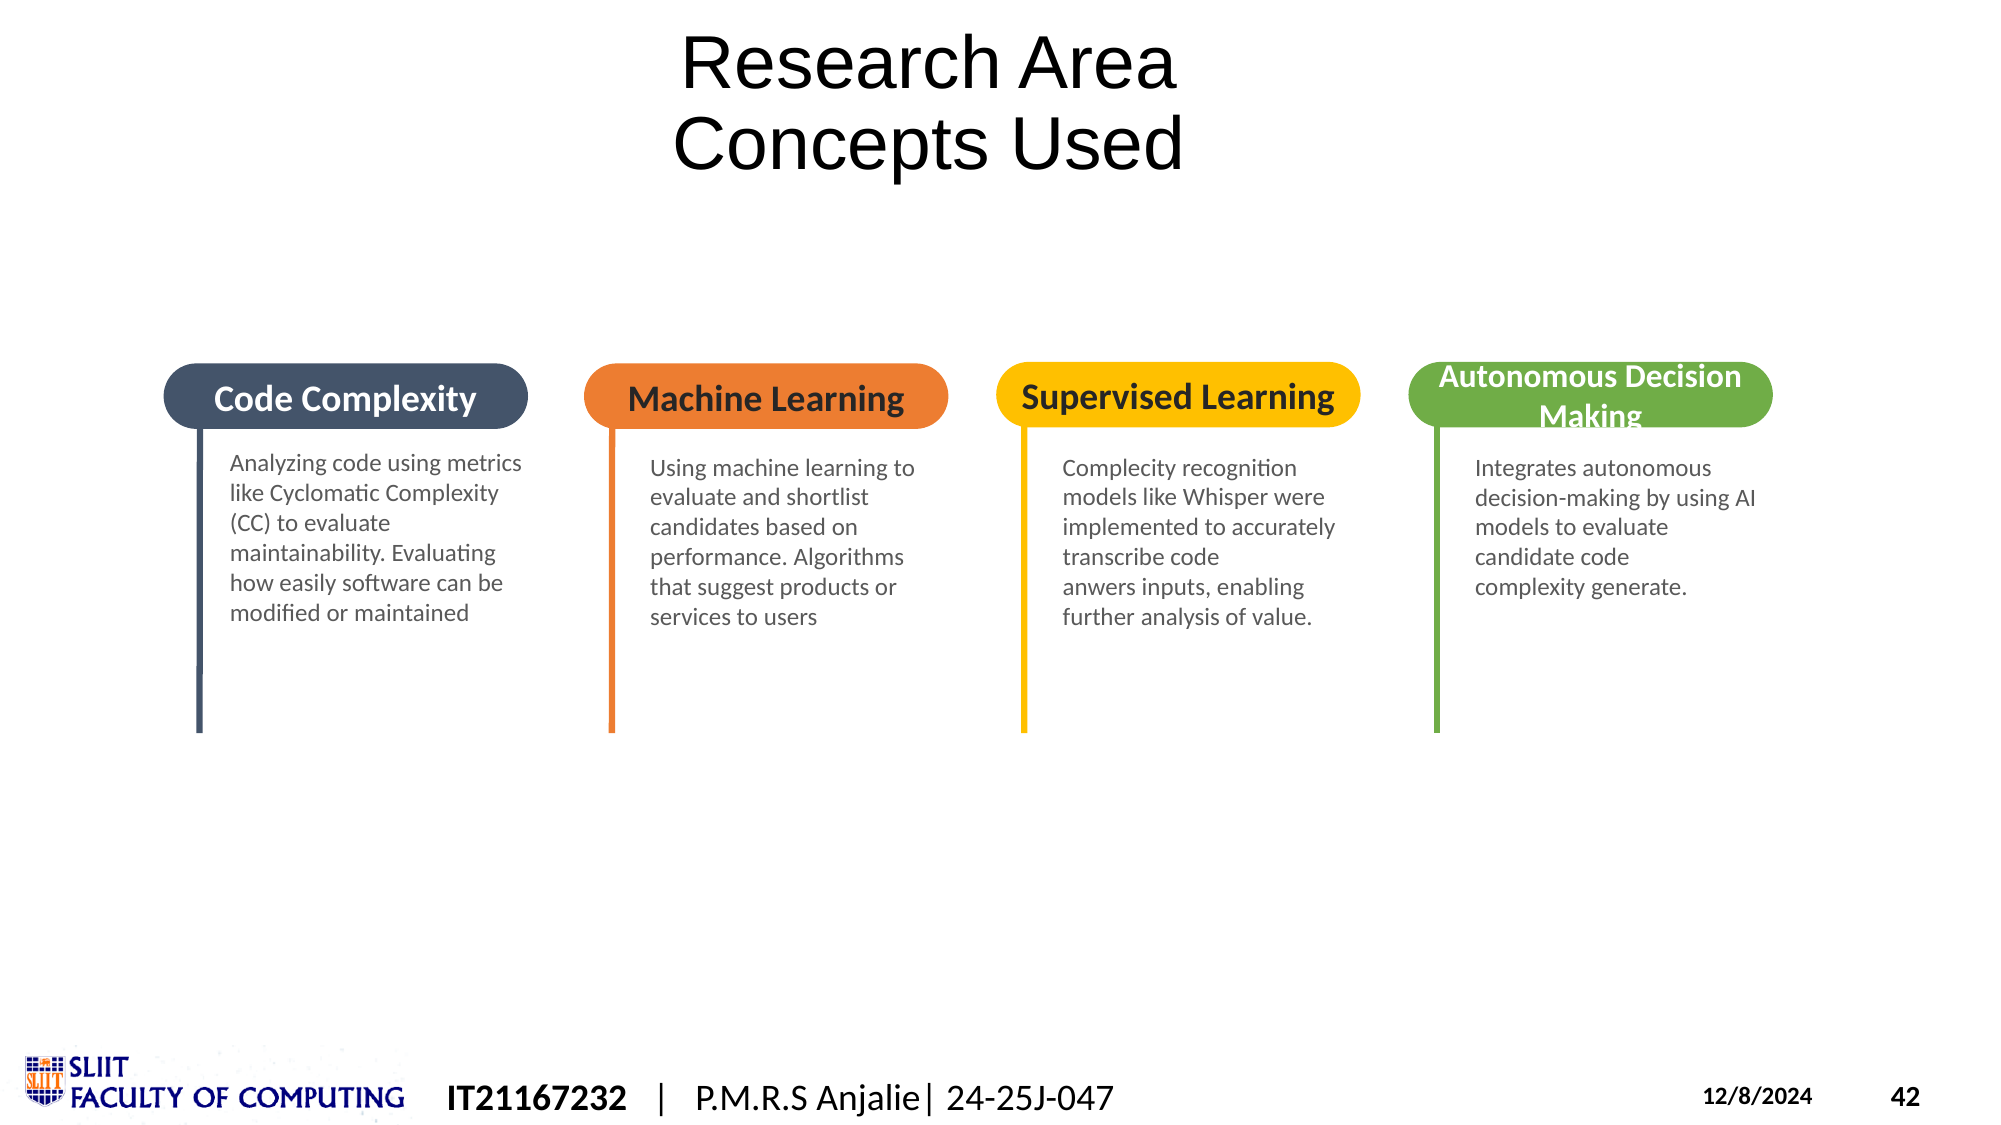

# Research Area Concepts Used
Supervised Learning
Complecity recognition models like Whisper were implemented to accurately transcribe code anwers inputs, enabling further analysis of value.
Autonomous Decision Making
Integrates autonomous decision-making by using AI models to evaluate candidate code complexity generate.
Code Complexity
Analyzing code using metrics like Cyclomatic Complexity (CC) to evaluate maintainability. Evaluating how easily software can be modified or maintained

Machine Learning
Using machine learning to evaluate and shortlist candidates based on performance. Algorithms that suggest products or services to users
IT21167232   |   P.M.R.S Anjalie| 24-25J-047